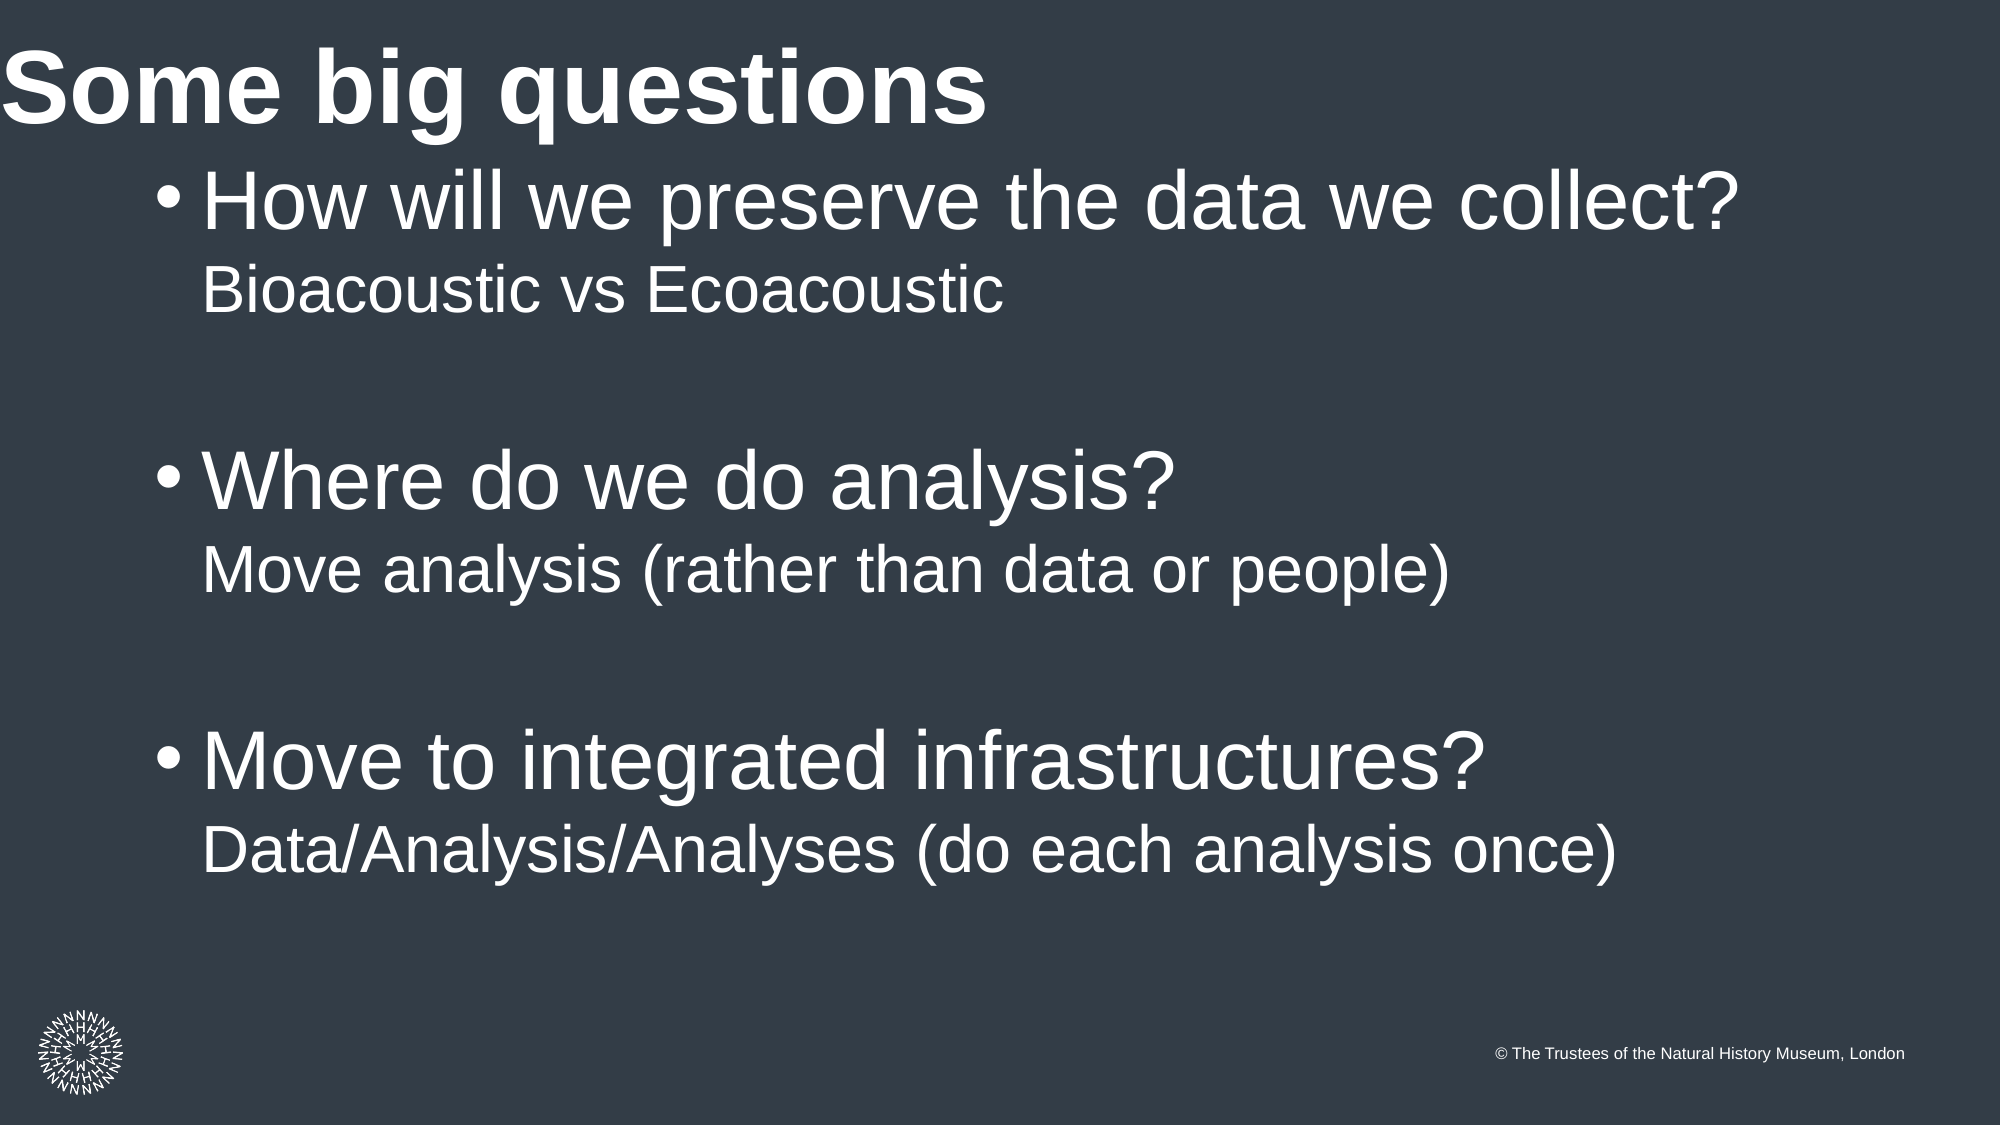

# Some big questions
How will we preserve the data we collect?
Bioacoustic vs Ecoacoustic

Where do we do analysis?
Move analysis (rather than data or people)

Move to integrated infrastructures?
Data/Analysis/Analyses (do each analysis once)